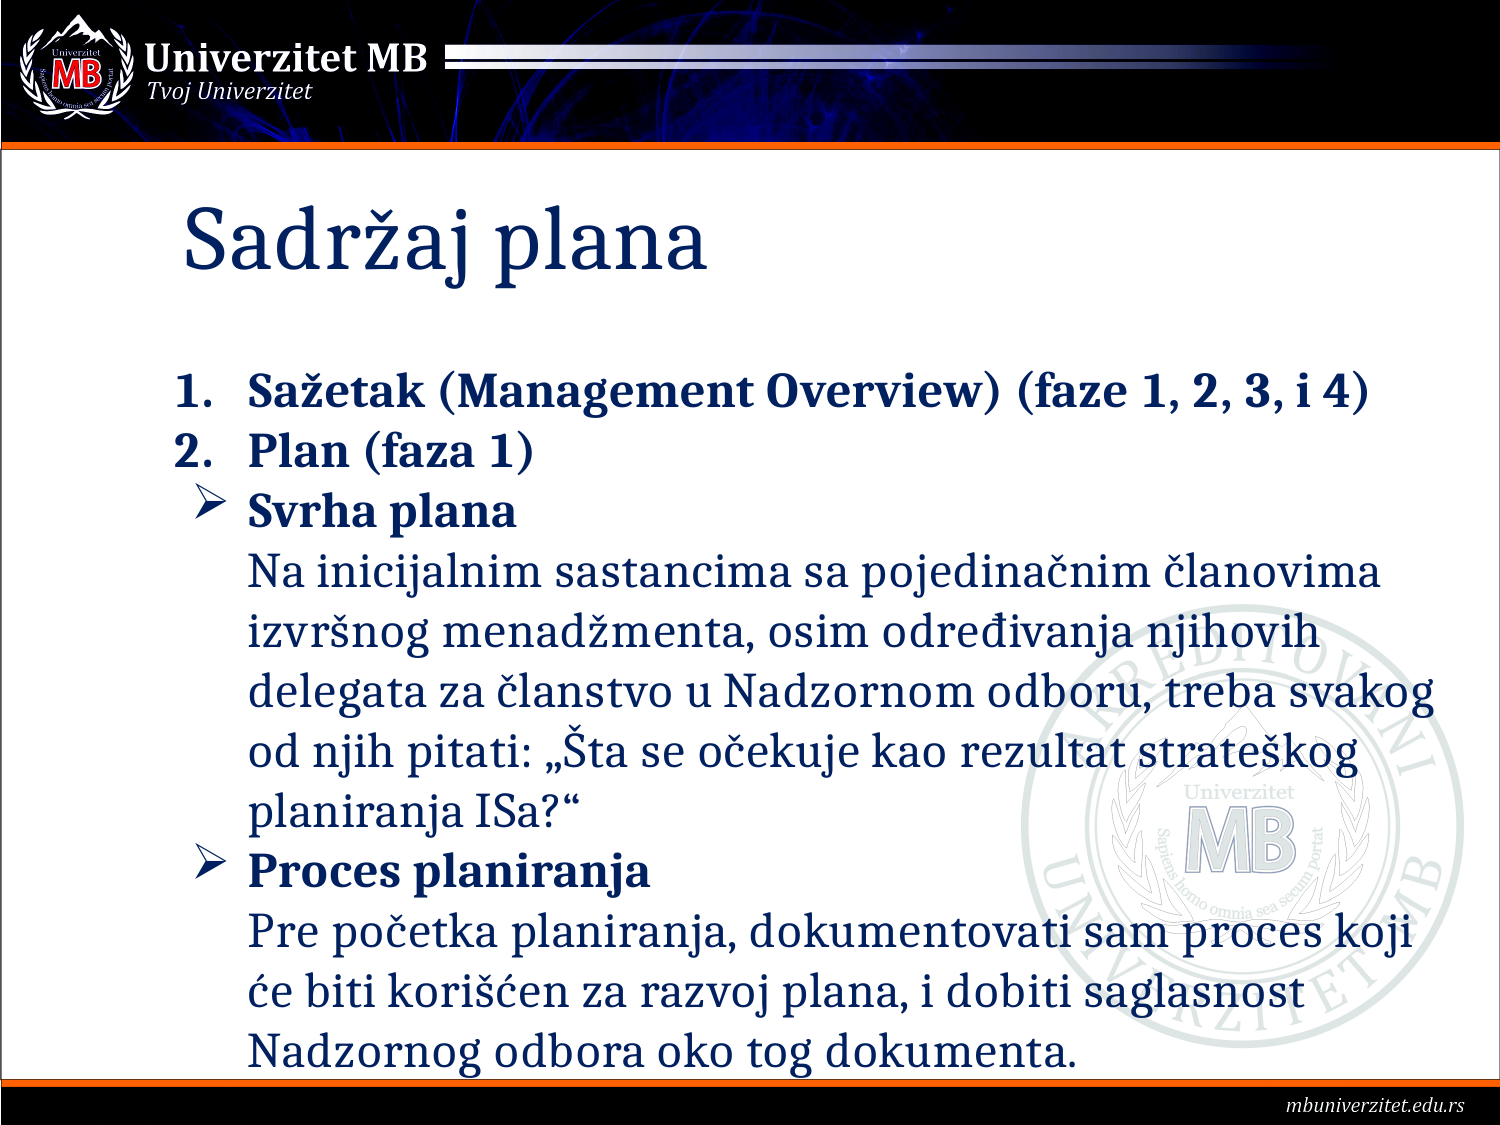

# Sadržaj plana
Sažetak (Management Overview) (faze 1, 2, 3, i 4)
Plan (faza 1)
Svrha plana
Na inicijalnim sastancima sa pojedinačnim članovima izvršnog menadžmenta, osim određivanja njihovih delegata za članstvo u Nadzornom odboru, treba svakog od njih pitati: „Šta se očekuje kao rezultat strateškog planiranja ISa?“
Proces planiranja
Pre početka planiranja, dokumentovati sam proces koji će biti korišćen za razvoj plana, i dobiti saglasnost Nadzornog odbora oko tog dokumenta.